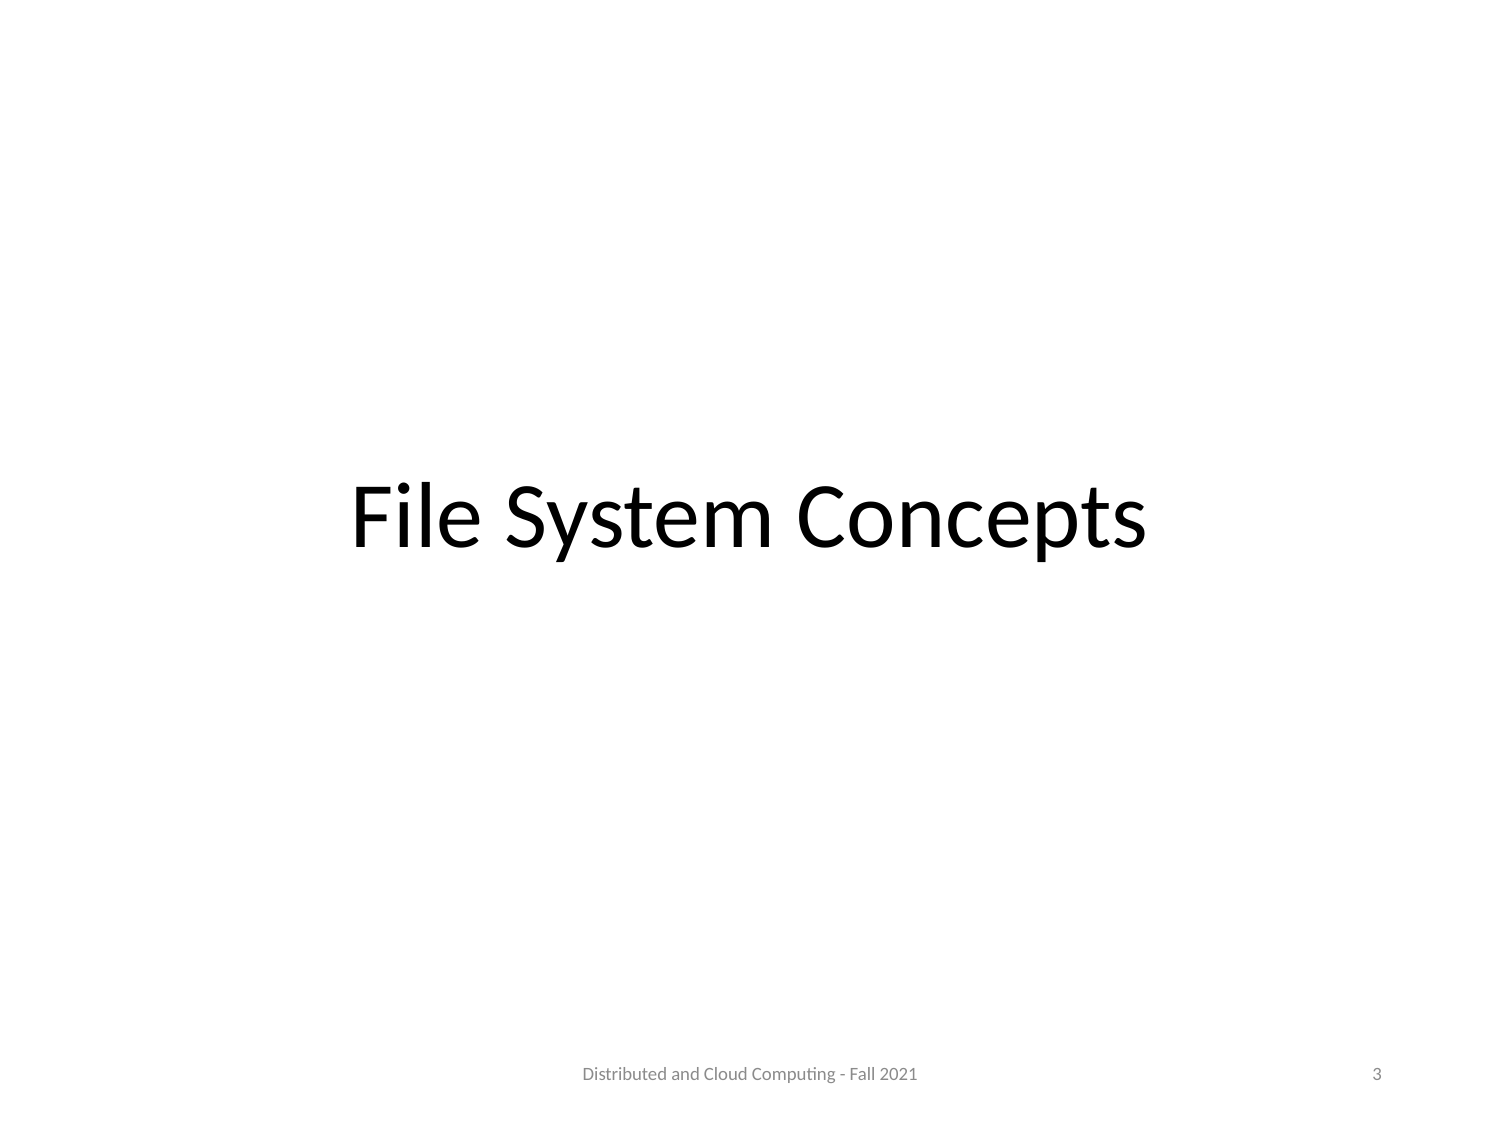

# File System Concepts

Distributed and Cloud Computing - Fall 2021
3